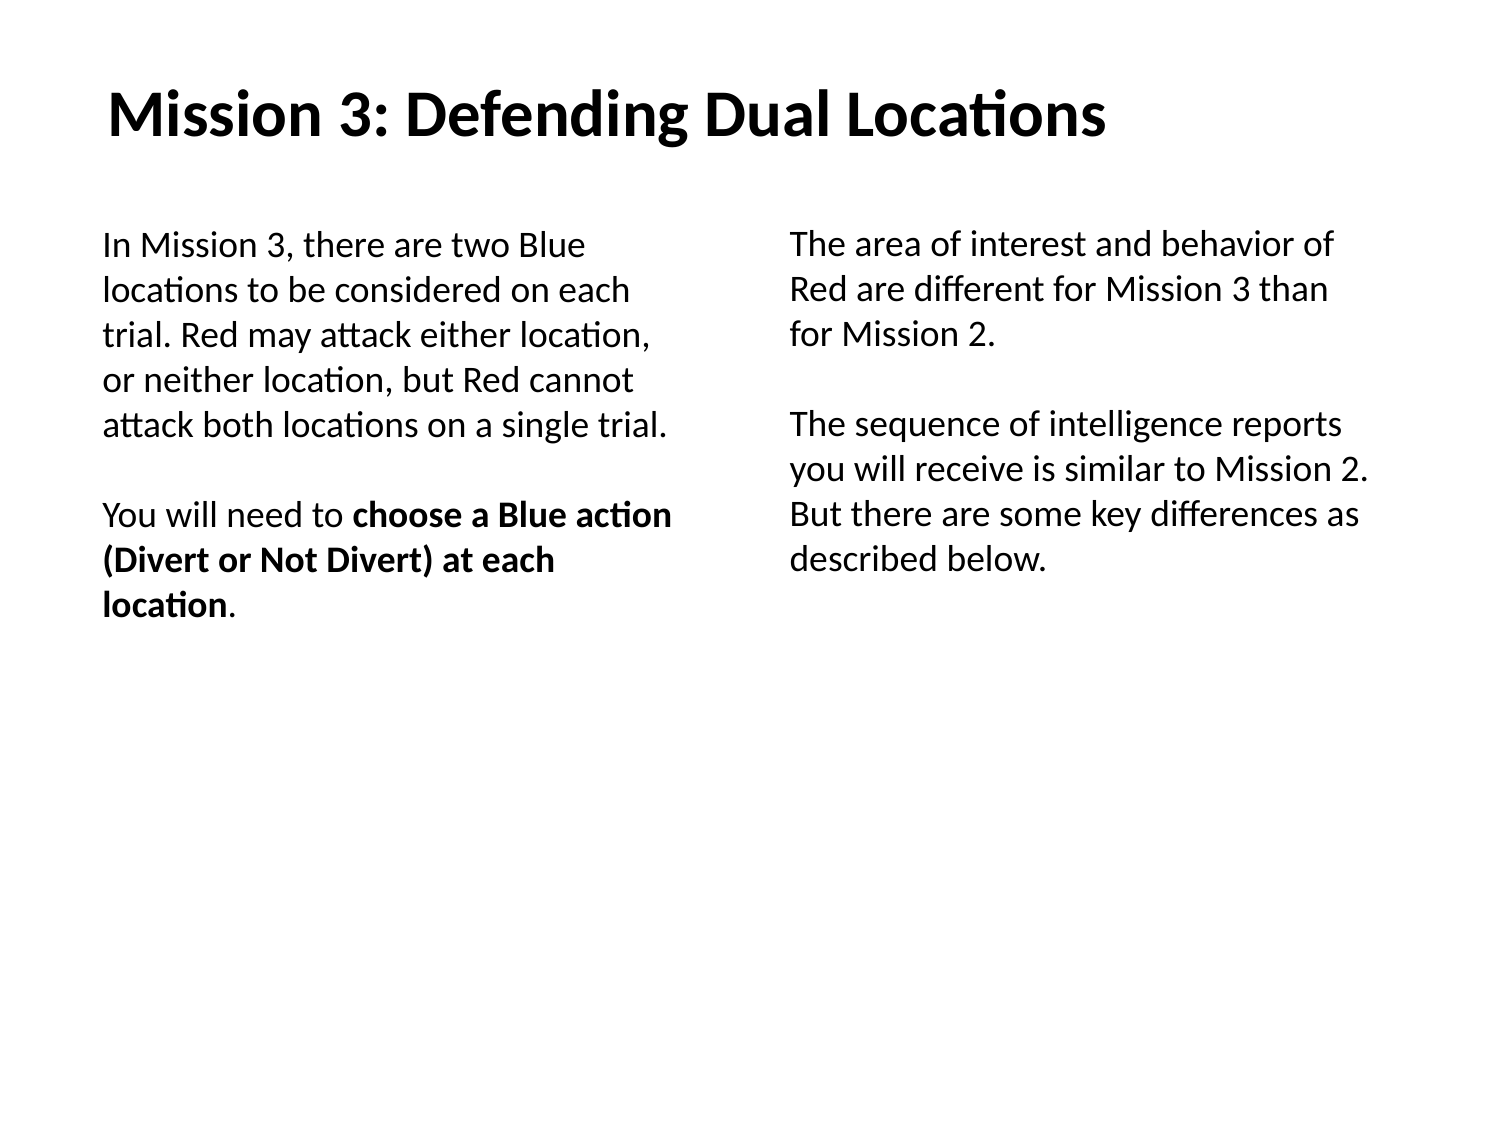

Mission 3: Defending Dual Locations
The area of interest and behavior of  Red are different for Mission 3 than for Mission 2.

The sequence of intelligence reports you will receive is similar to Mission 2. But there are some key differences as described below.
In Mission 3, there are two Blue locations to be considered on each trial. Red may attack either location, or neither location, but Red cannot attack both locations on a single trial.

You will need to choose a Blue action (Divert or Not Divert) at each location.